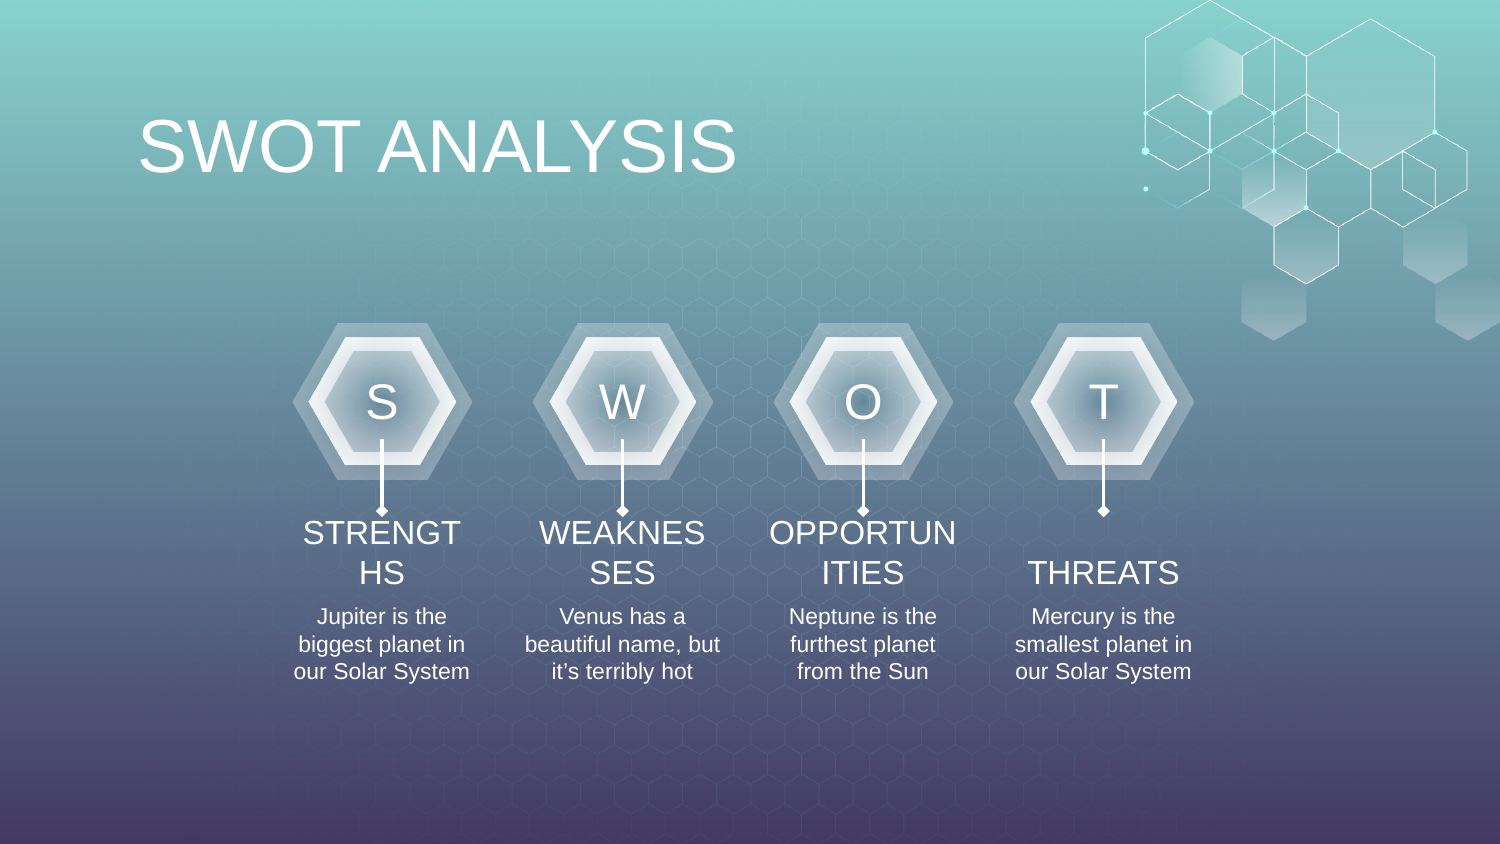

# SWOT ANALYSIS

S
W
O
T
STRENGTHS
WEAKNESSES
OPPORTUNITIES
THREATS
Jupiter is the biggest planet in our Solar System

Venus has a beautiful name, but it’s terribly hot
Neptune is the furthest planet from the Sun
Mercury is the smallest planet in our Solar System